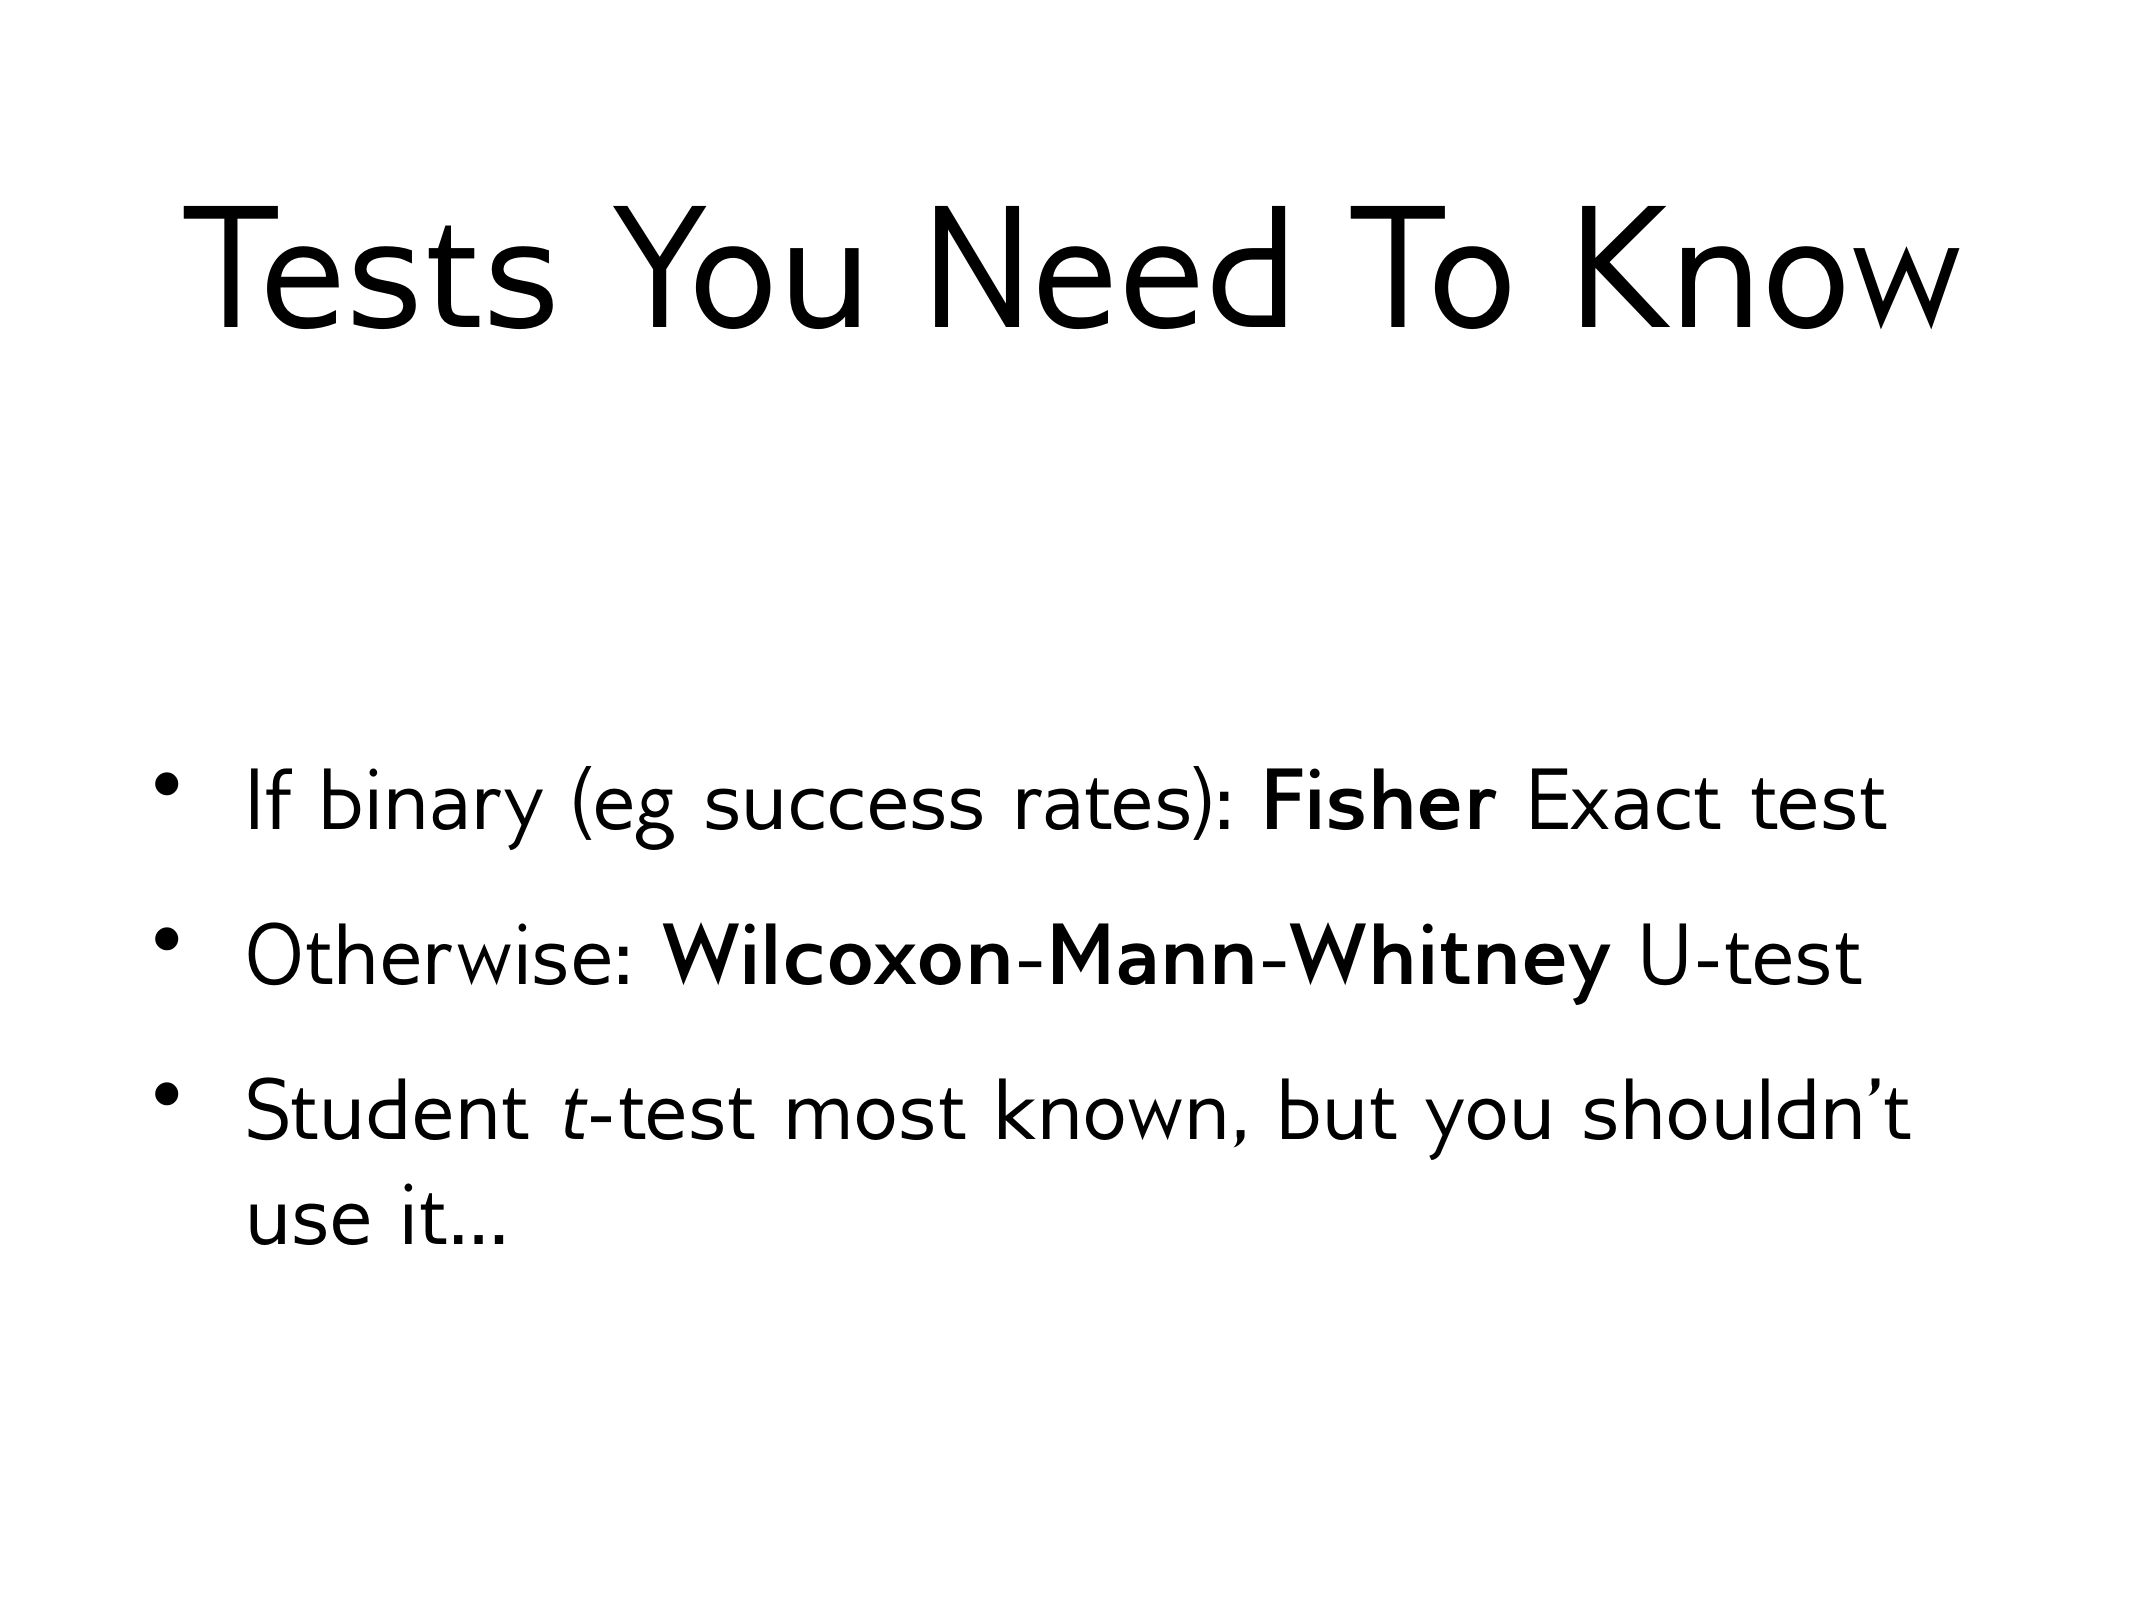

# Tests You Need To Know
If binary (eg success rates): Fisher Exact test
Otherwise: Wilcoxon-Mann-Whitney U-test
Student t-test most known, but you shouldn’t use it…